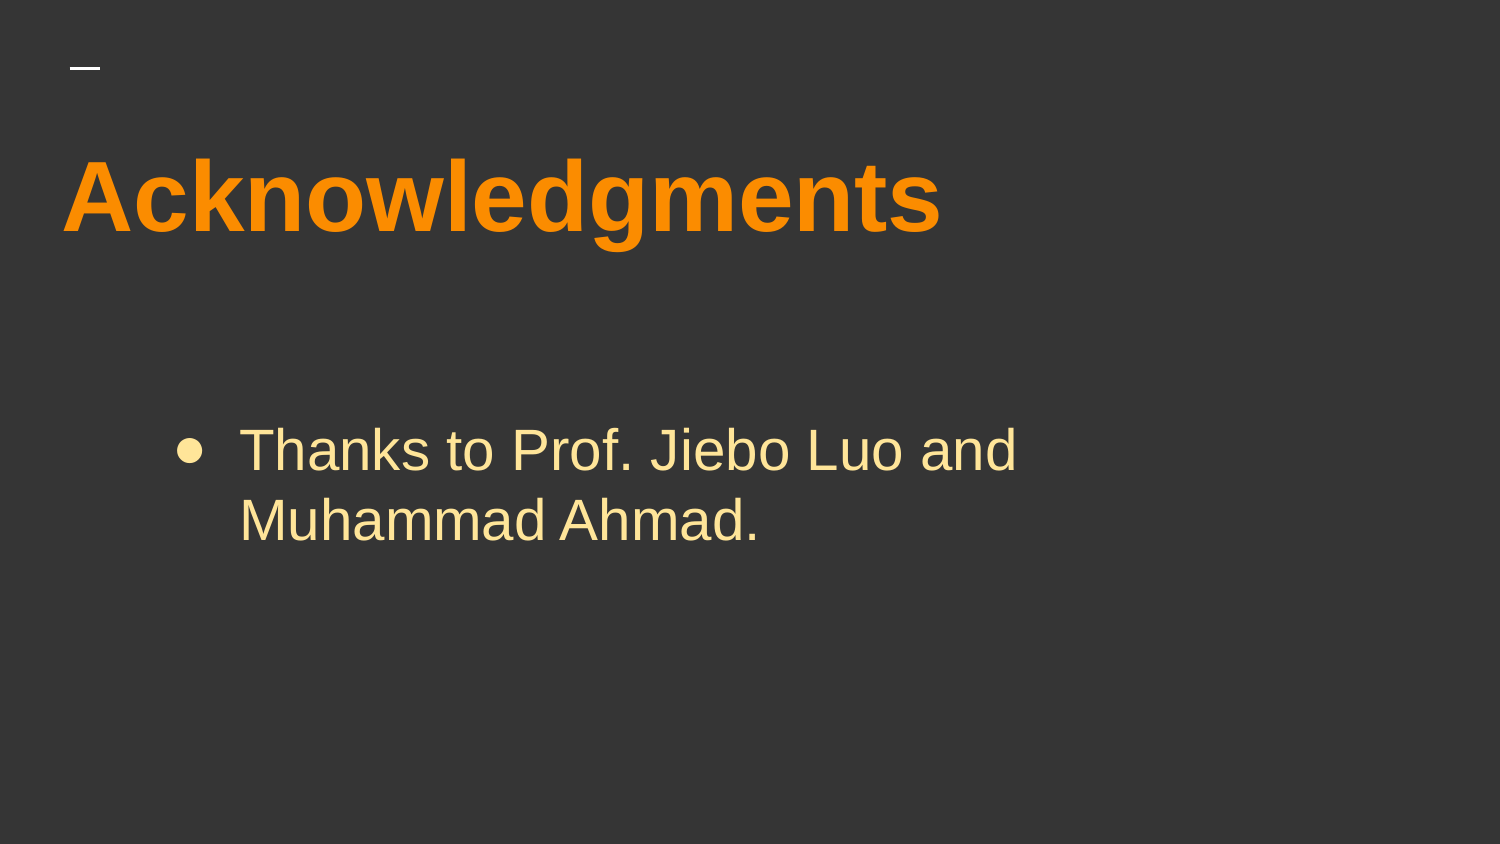

# Acknowledgments
Thanks to Prof. Jiebo Luo and Muhammad Ahmad.